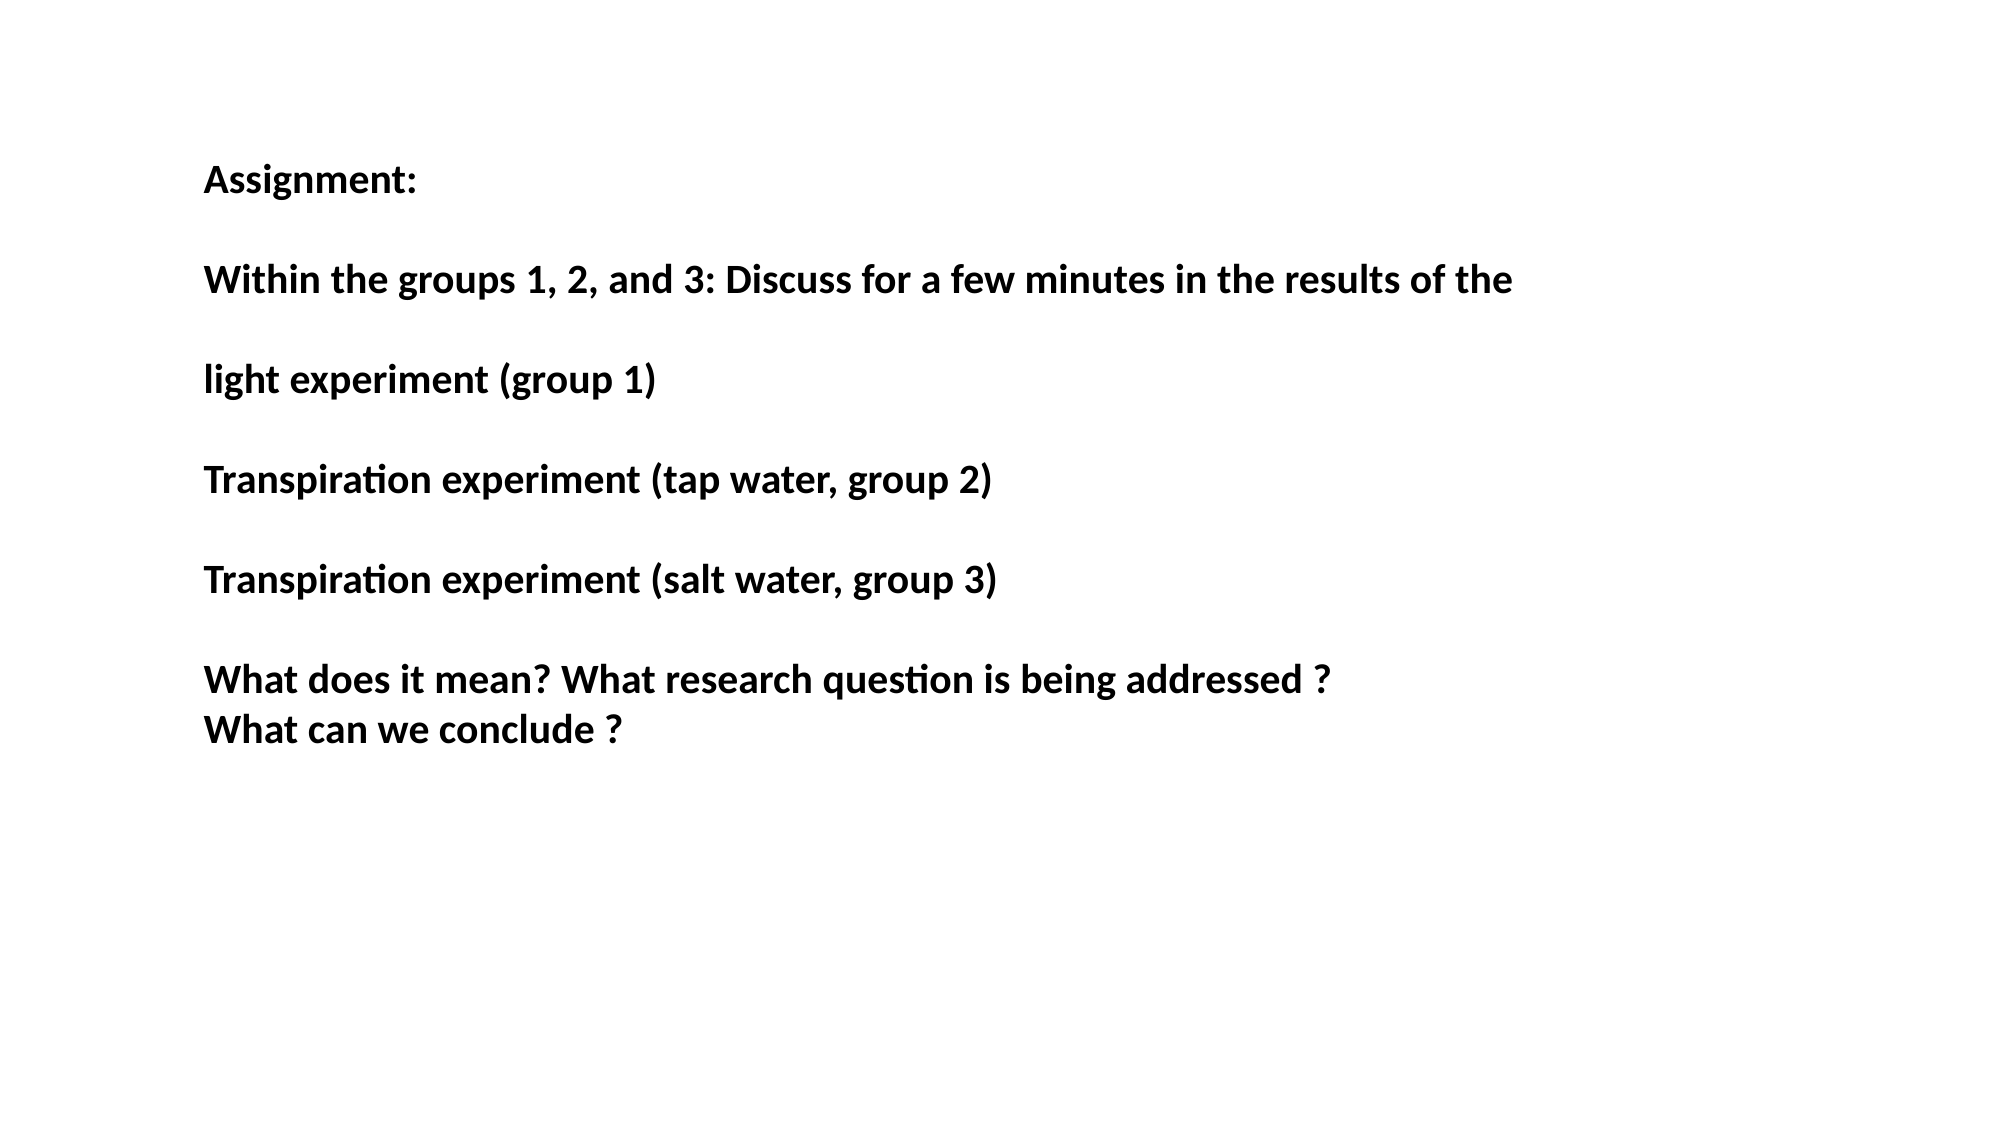

Assignment:

Within the groups 1, 2, and 3: Discuss for a few minutes in the results of the

light experiment (group 1)

Transpiration experiment (tap water, group 2)

Transpiration experiment (salt water, group 3)

What does it mean? What research question is being addressed ?
What can we conclude ?